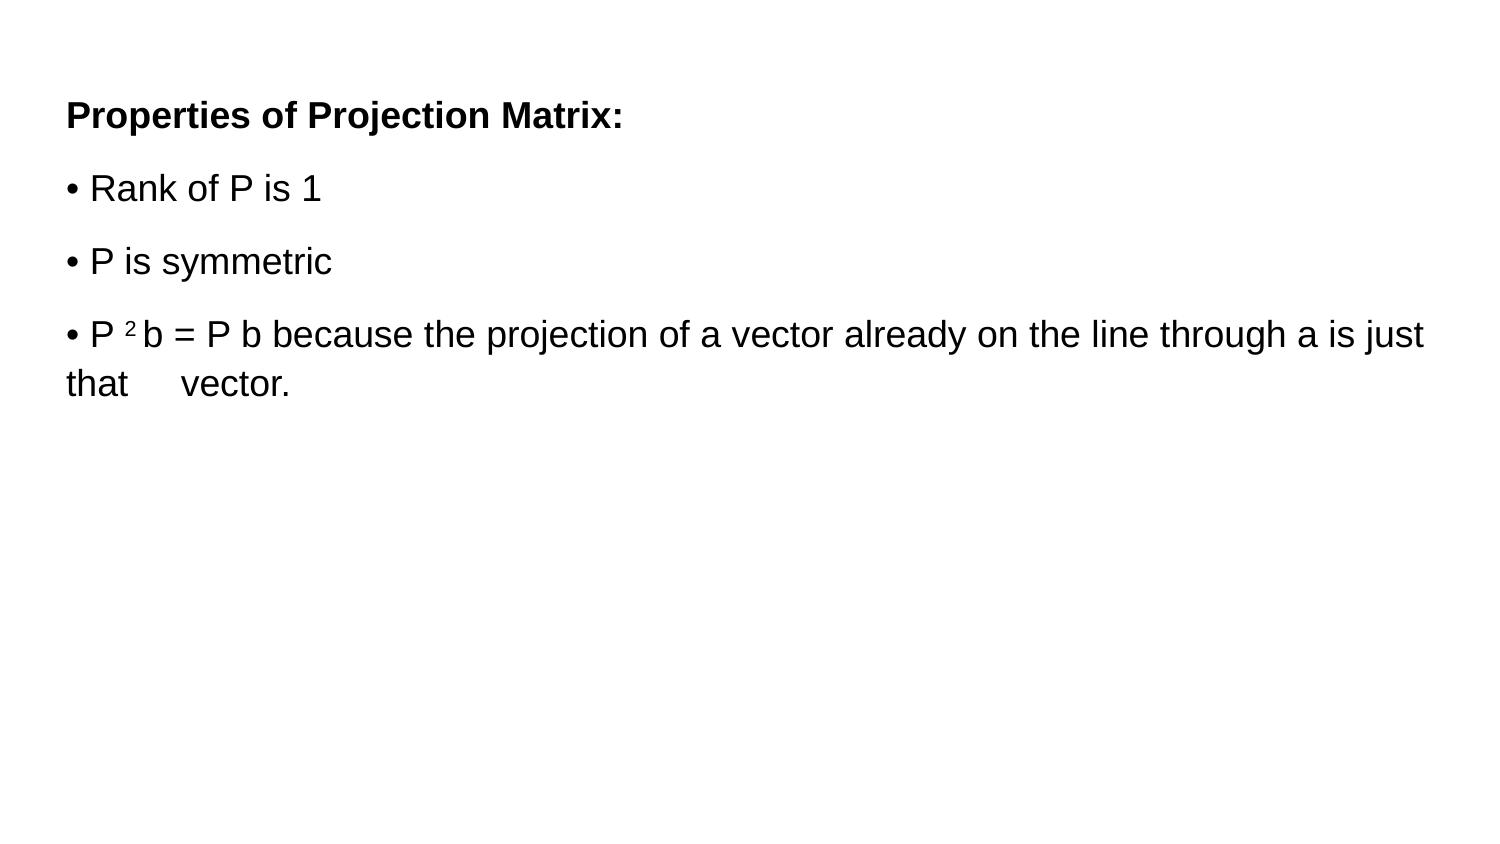

#
Properties of Projection Matrix:
• Rank of P is 1
• P is symmetric
• P 2 b = P b because the projection of a vector already on the line through a is just that     vector.